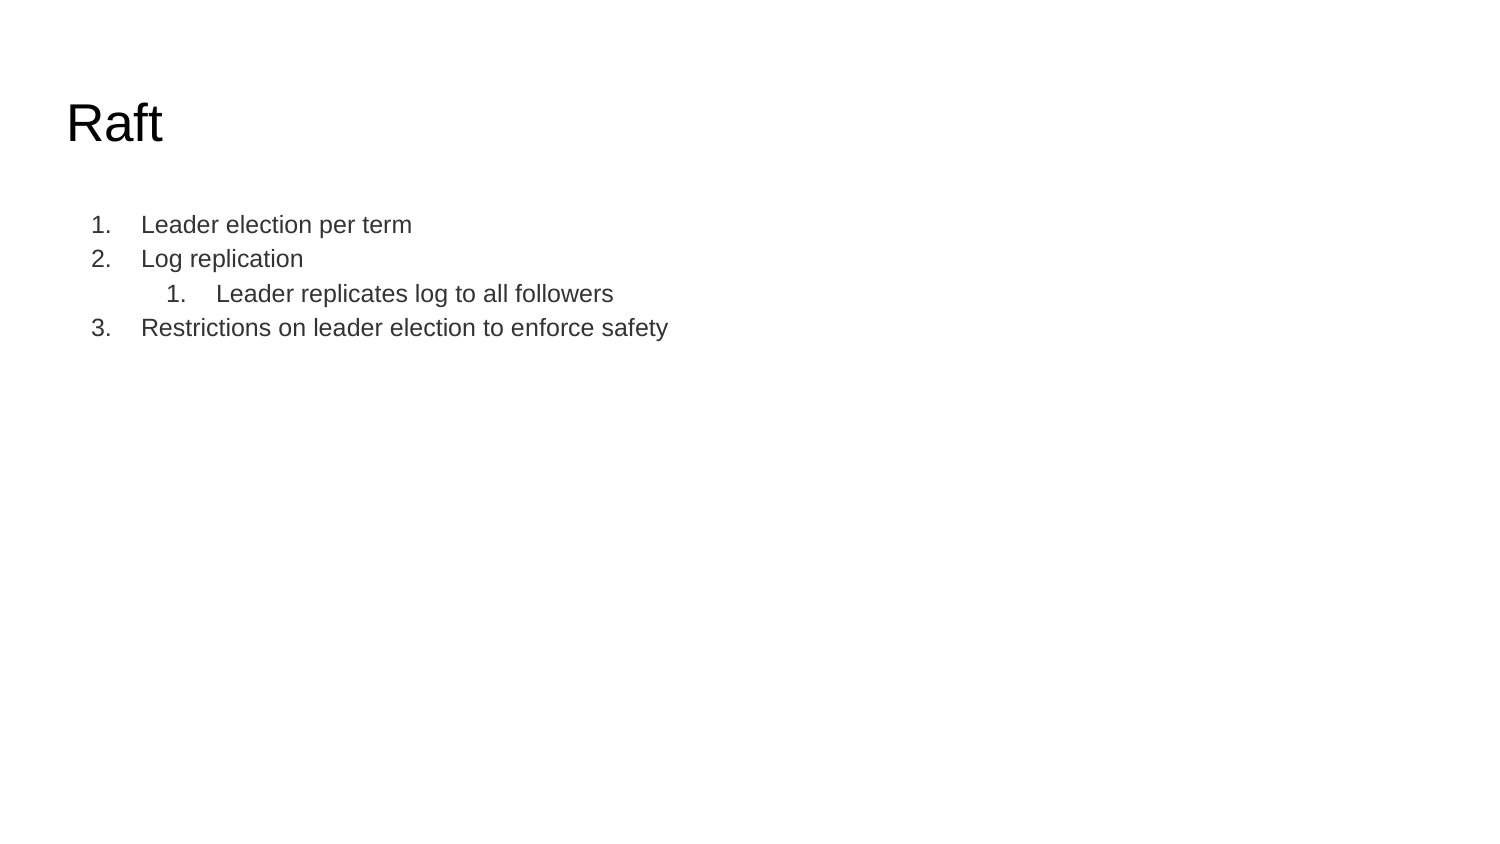

# Raft
Leader election per term
Log replication
Leader replicates log to all followers
Restrictions on leader election to enforce safety